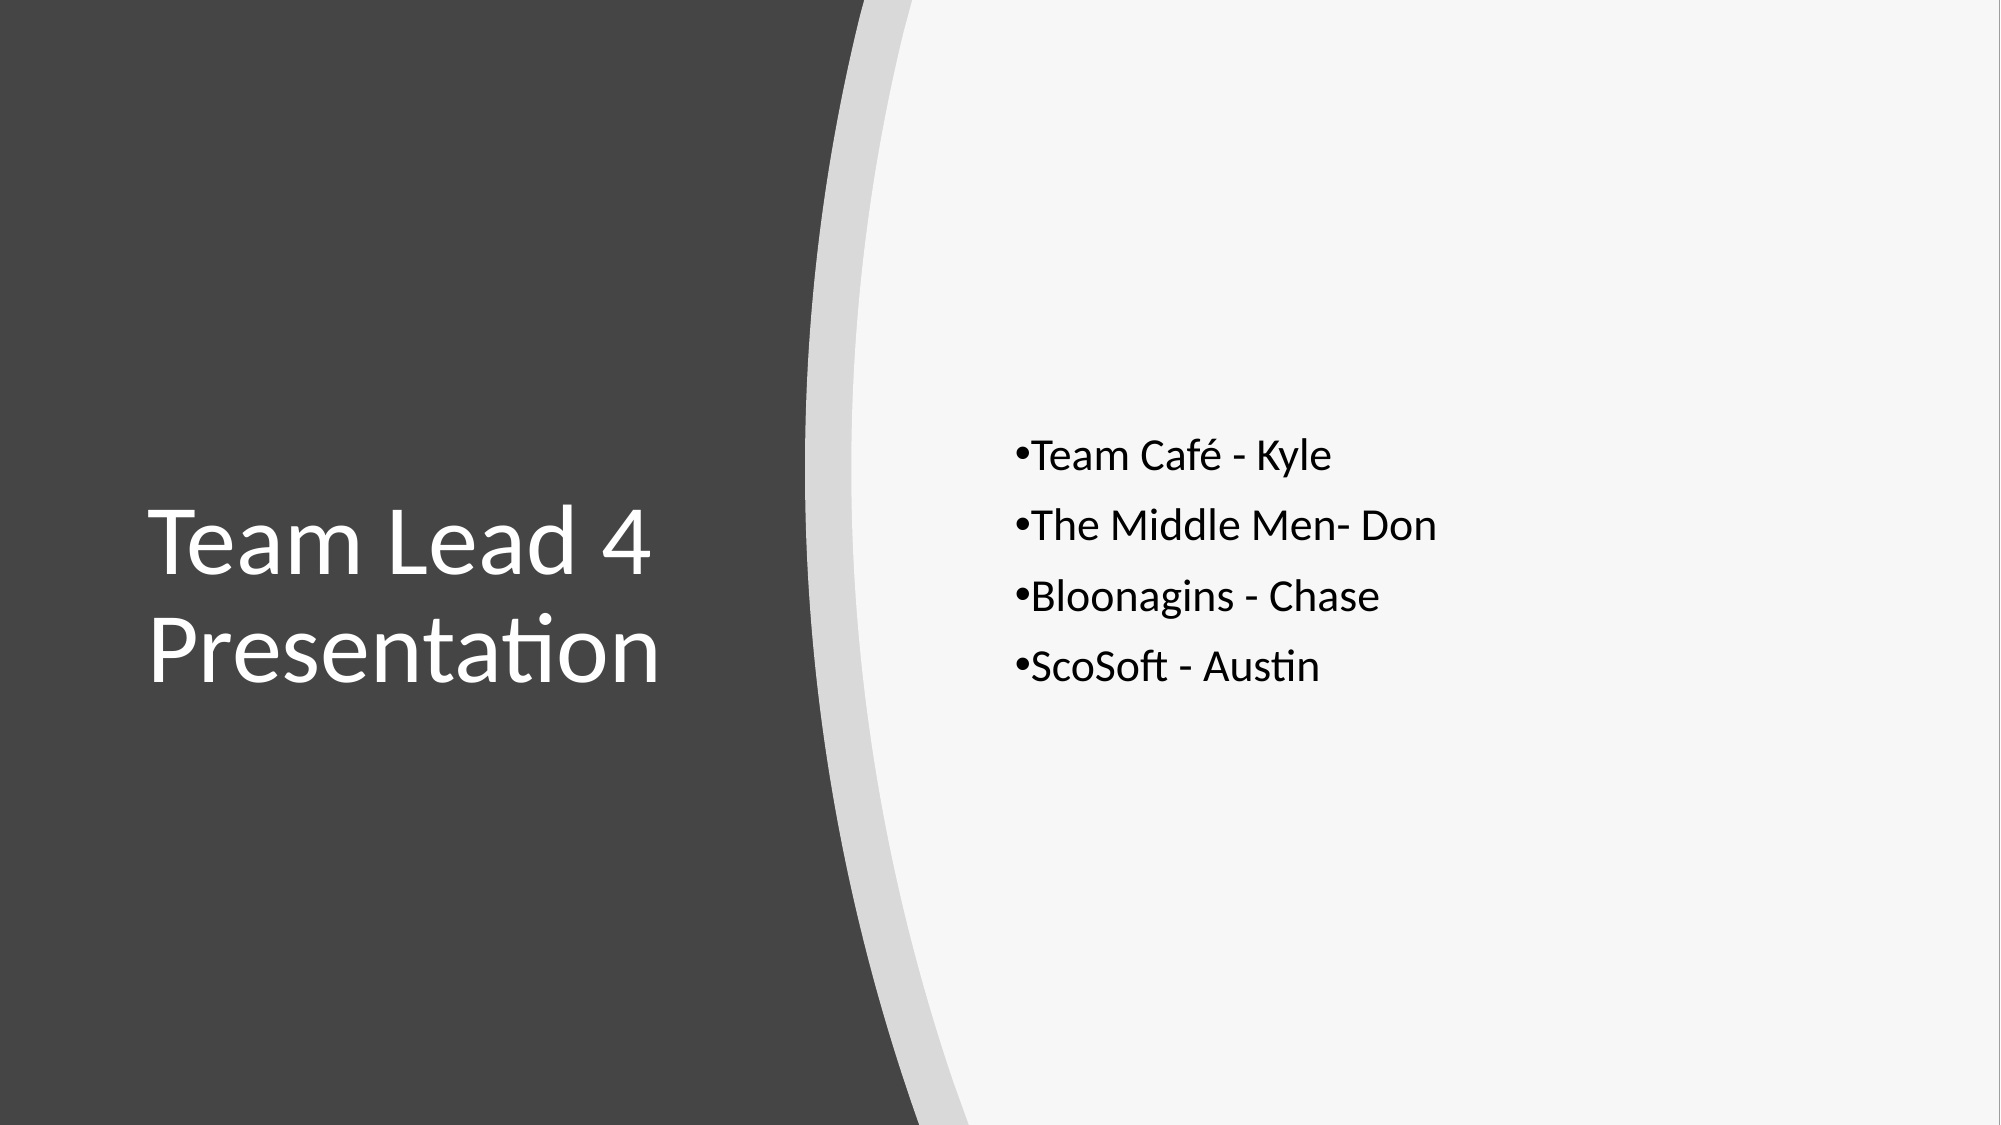

Team Café - Kyle
The Middle Men- Don
Bloonagins - Chase
ScoSoft - Austin

# Team Lead 4 Presentation